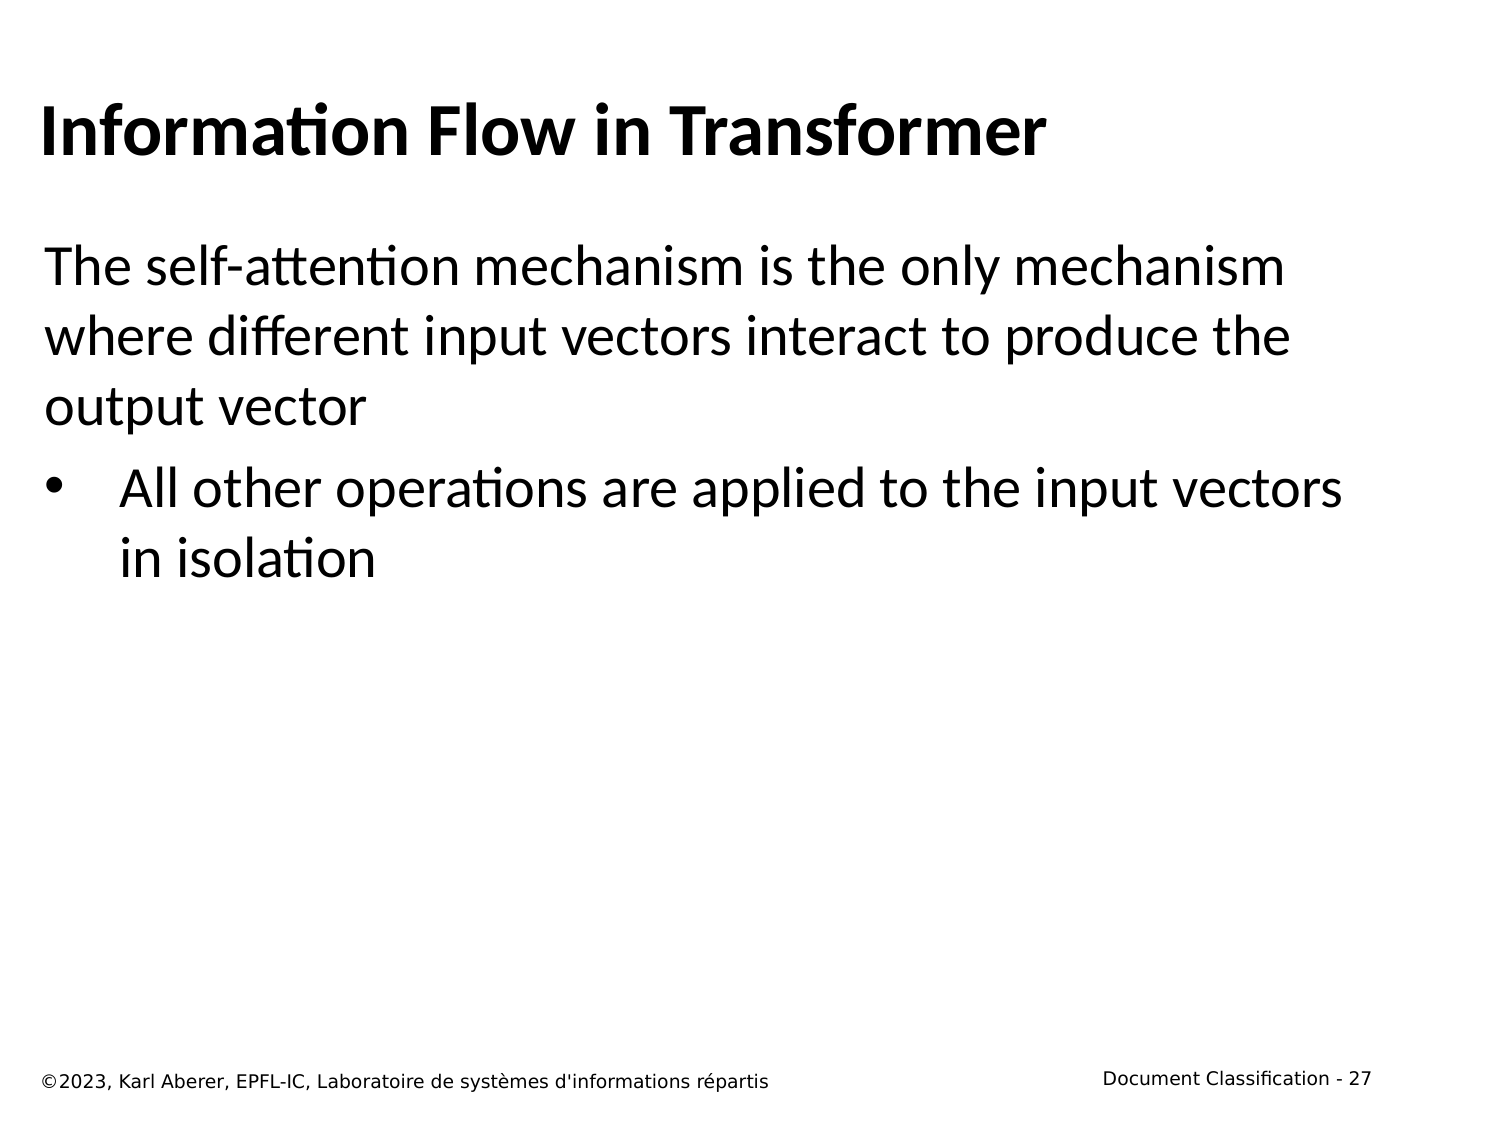

# Information Flow in Transformer
The self-attention mechanism is the only mechanism where different input vectors interact to produce the output vector
All other operations are applied to the input vectors in isolation
©2023, Karl Aberer, EPFL-IC, Laboratoire de systèmes d'informations répartis